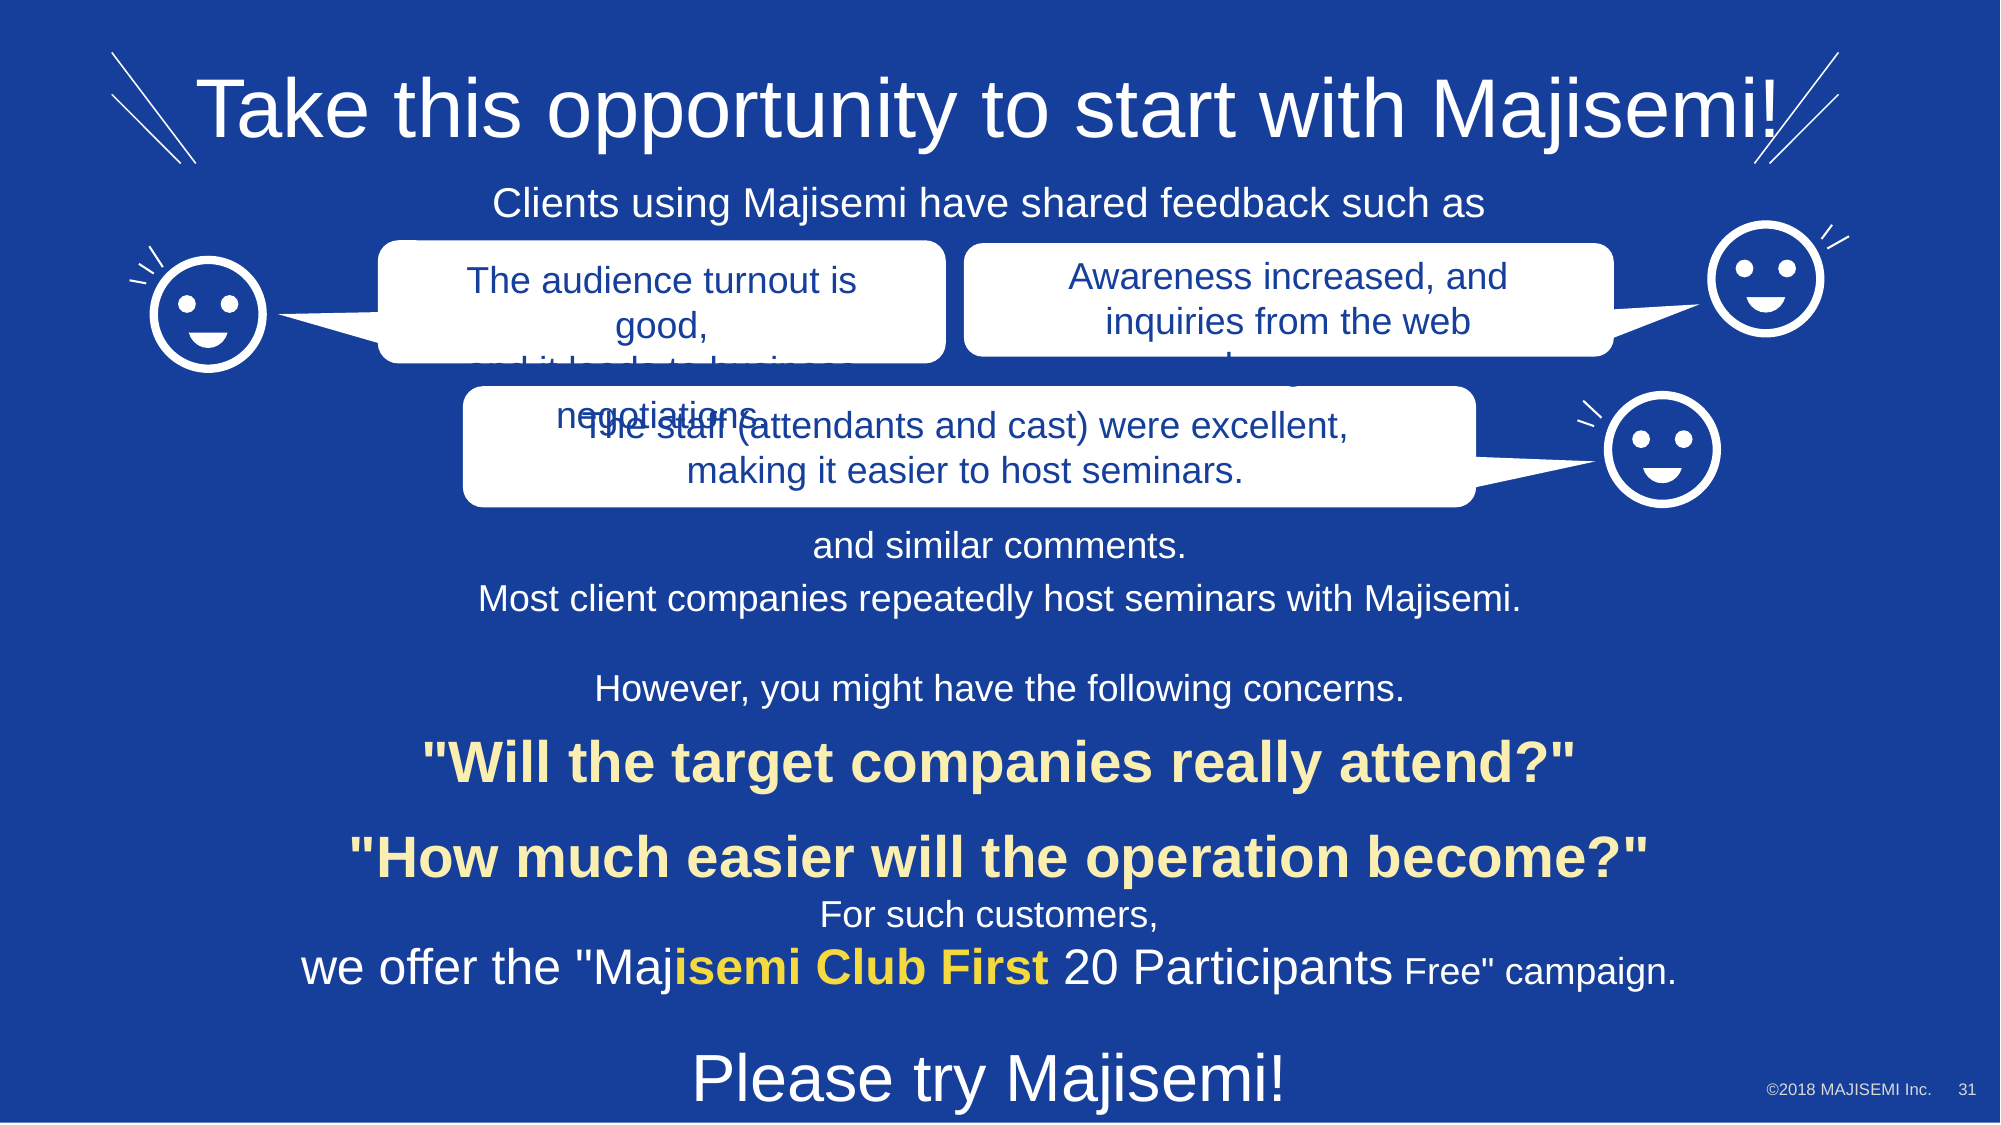

Take this opportunity to start with Majisemi!
Clients using Majisemi have shared feedback such as

Awareness increased, and inquiries from the web
also grew.
The audience turnout is good,
and it leads to business negotiations.

The staff (attendants and cast) were excellent,
making it easier to host seminars.

and similar comments.
Most client companies repeatedly host seminars with Majisemi.
However, you might have the following concerns.

"Will the target companies really attend?"
"How much easier will the operation become?"
For such customers,
we offer the "Majisemi Club First 20 Participants Free" campaign.
Please try Majisemi!
©2018 MAJISEMI Inc.
31